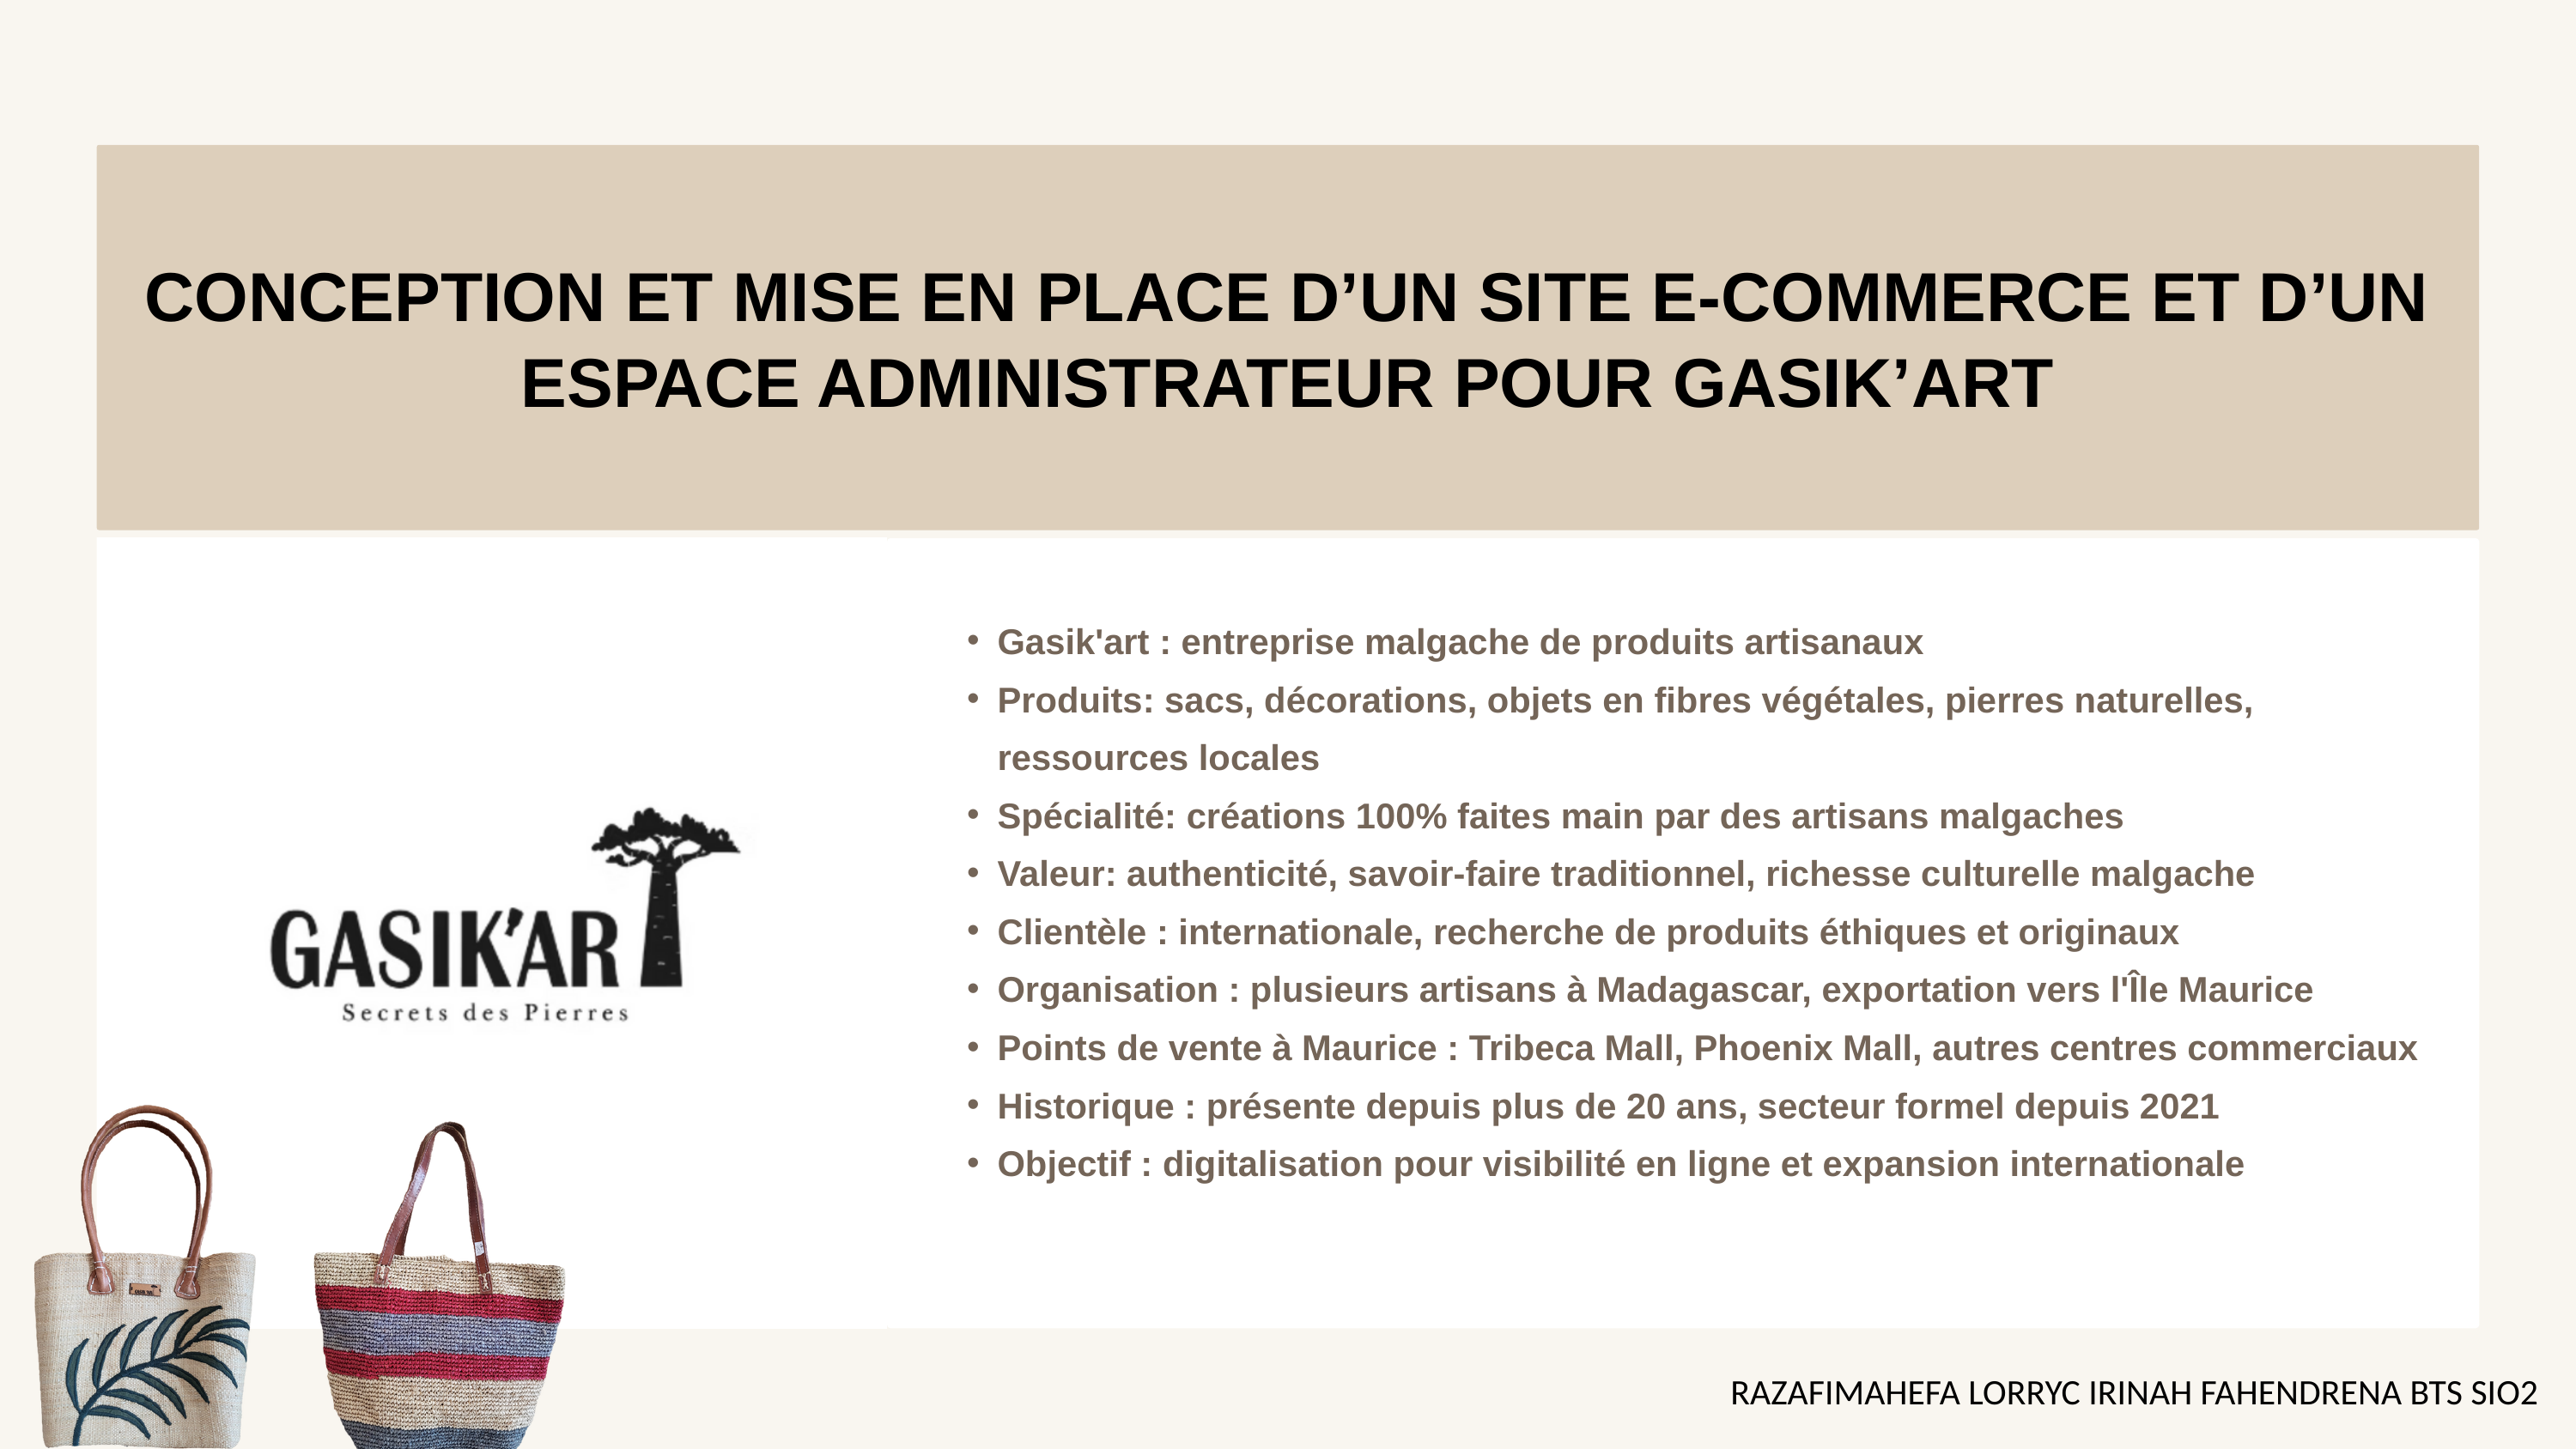

CONCEPTION ET MISE EN PLACE D’UN SITE E-COMMERCE ET D’UN ESPACE ADMINISTRATEUR POUR GASIK’ART

Gasik'art : entreprise malgache de produits artisanaux
Produits: sacs, décorations, objets en fibres végétales, pierres naturelles, ressources locales
Spécialité: créations 100% faites main par des artisans malgaches
Valeur: authenticité, savoir-faire traditionnel, richesse culturelle malgache
Clientèle : internationale, recherche de produits éthiques et originaux
Organisation : plusieurs artisans à Madagascar, exportation vers l'Île Maurice
Points de vente à Maurice : Tribeca Mall, Phoenix Mall, autres centres commerciaux
Historique : présente depuis plus de 20 ans, secteur formel depuis 2021
Objectif : digitalisation pour visibilité en ligne et expansion internationale

RAZAFIMAHEFA LORRYC IRINAH FAHENDRENA BTS SIO2